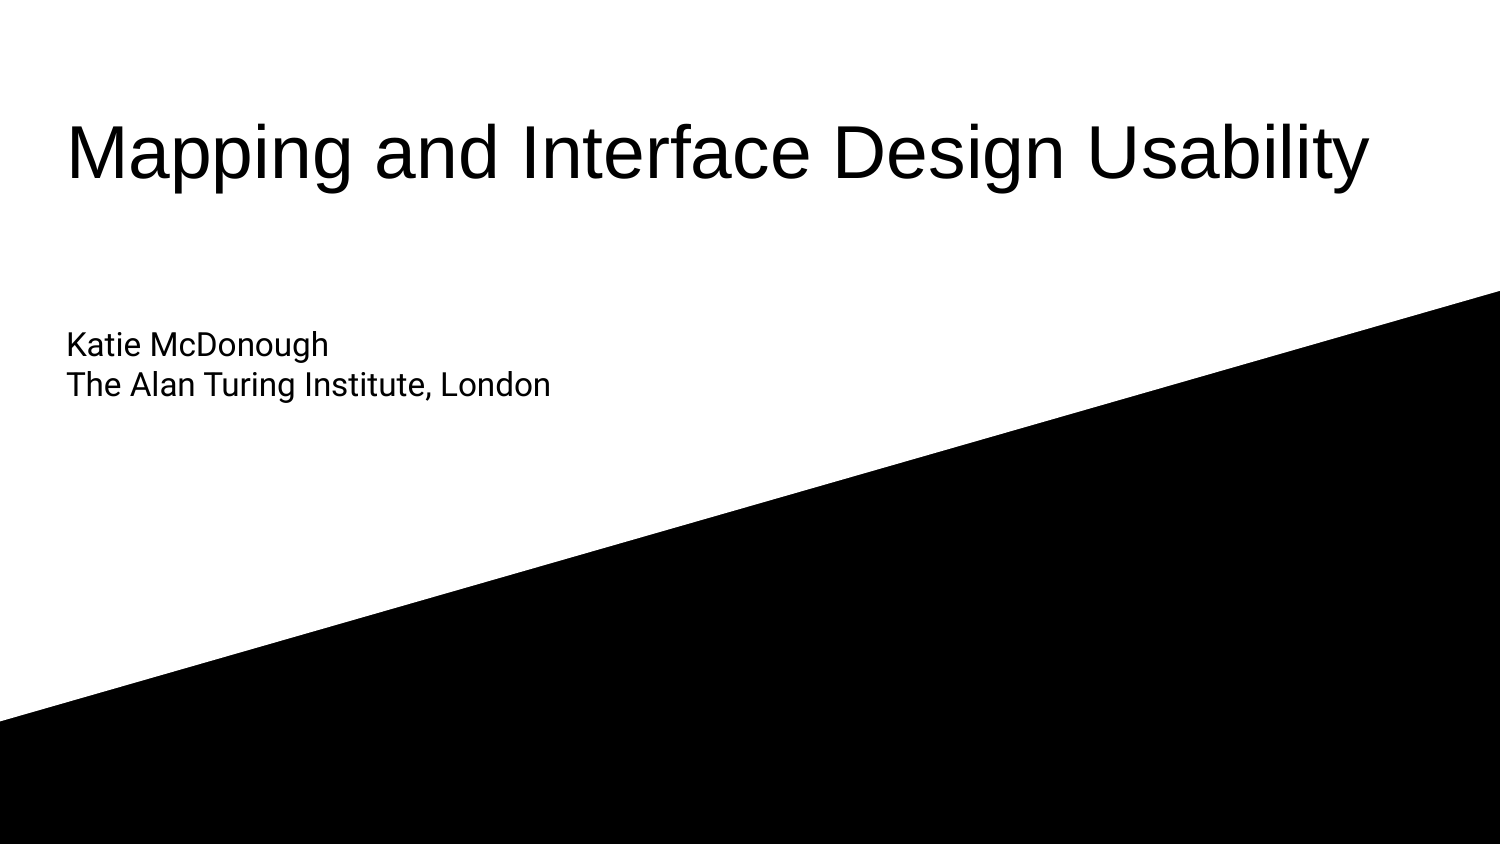

# Mapping and Interface Design Usability

Katie McDonough
The Alan Turing Institute, London